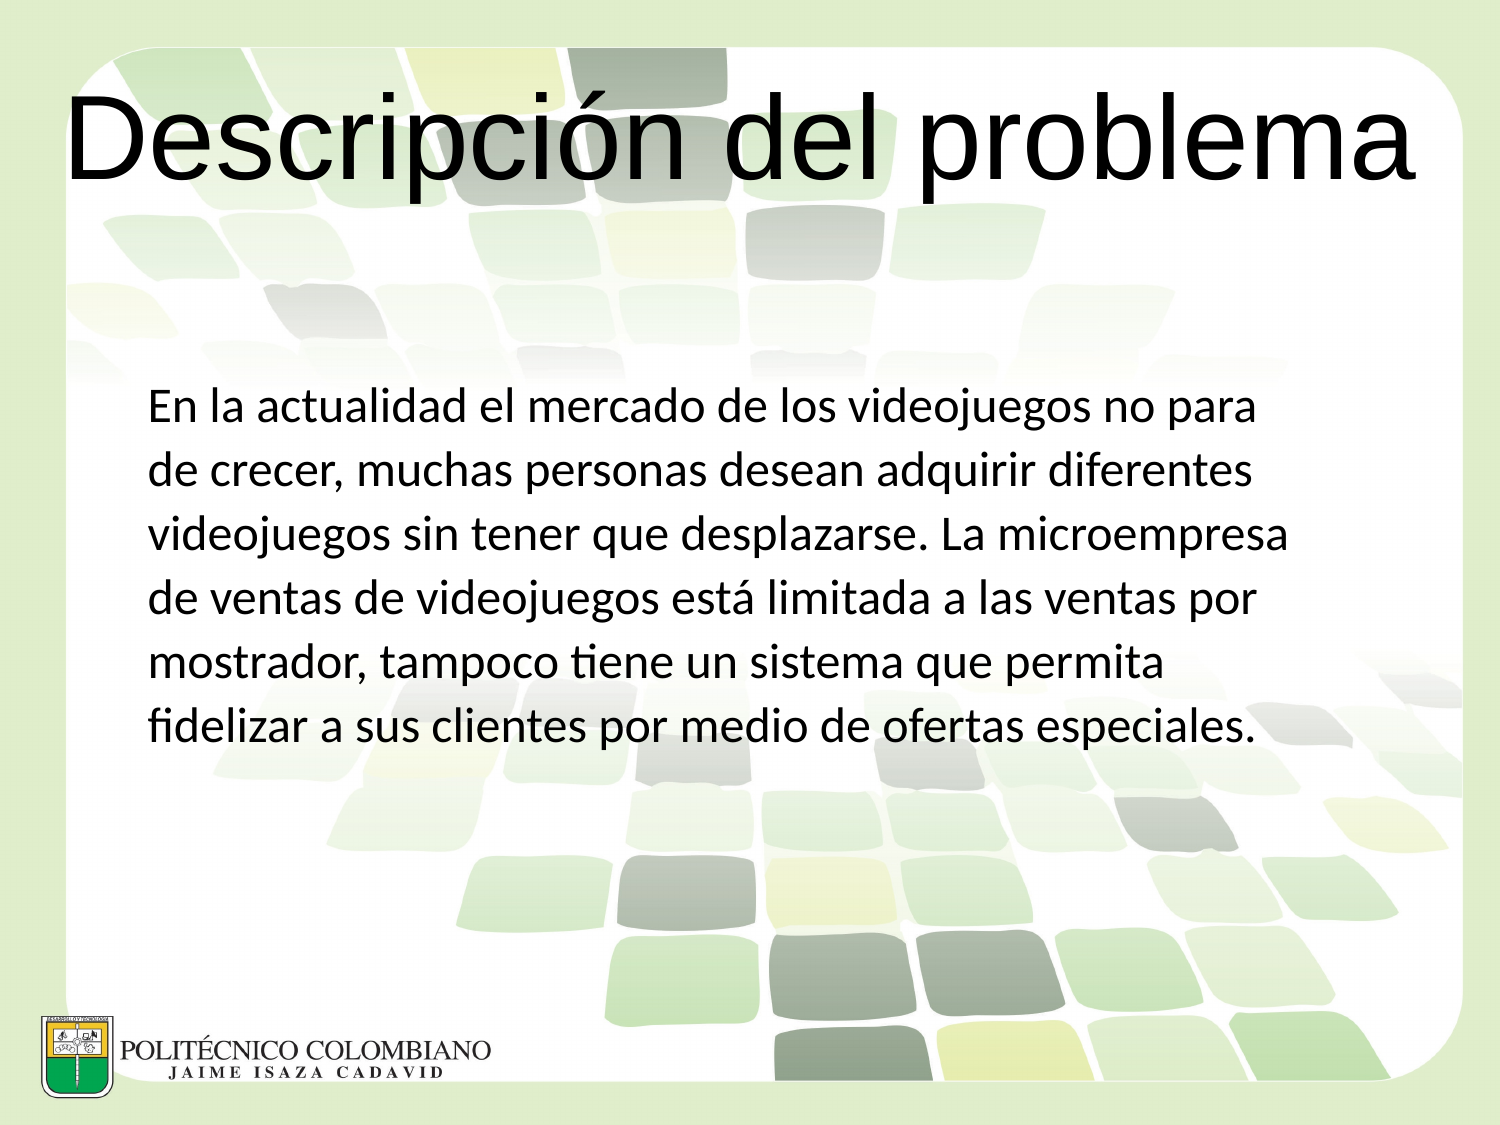

# Descripción del problema
En la actualidad el mercado de los videojuegos no para de crecer, muchas personas desean adquirir diferentes videojuegos sin tener que desplazarse. La microempresa de ventas de videojuegos está limitada a las ventas por mostrador, tampoco tiene un sistema que permita fidelizar a sus clientes por medio de ofertas especiales.